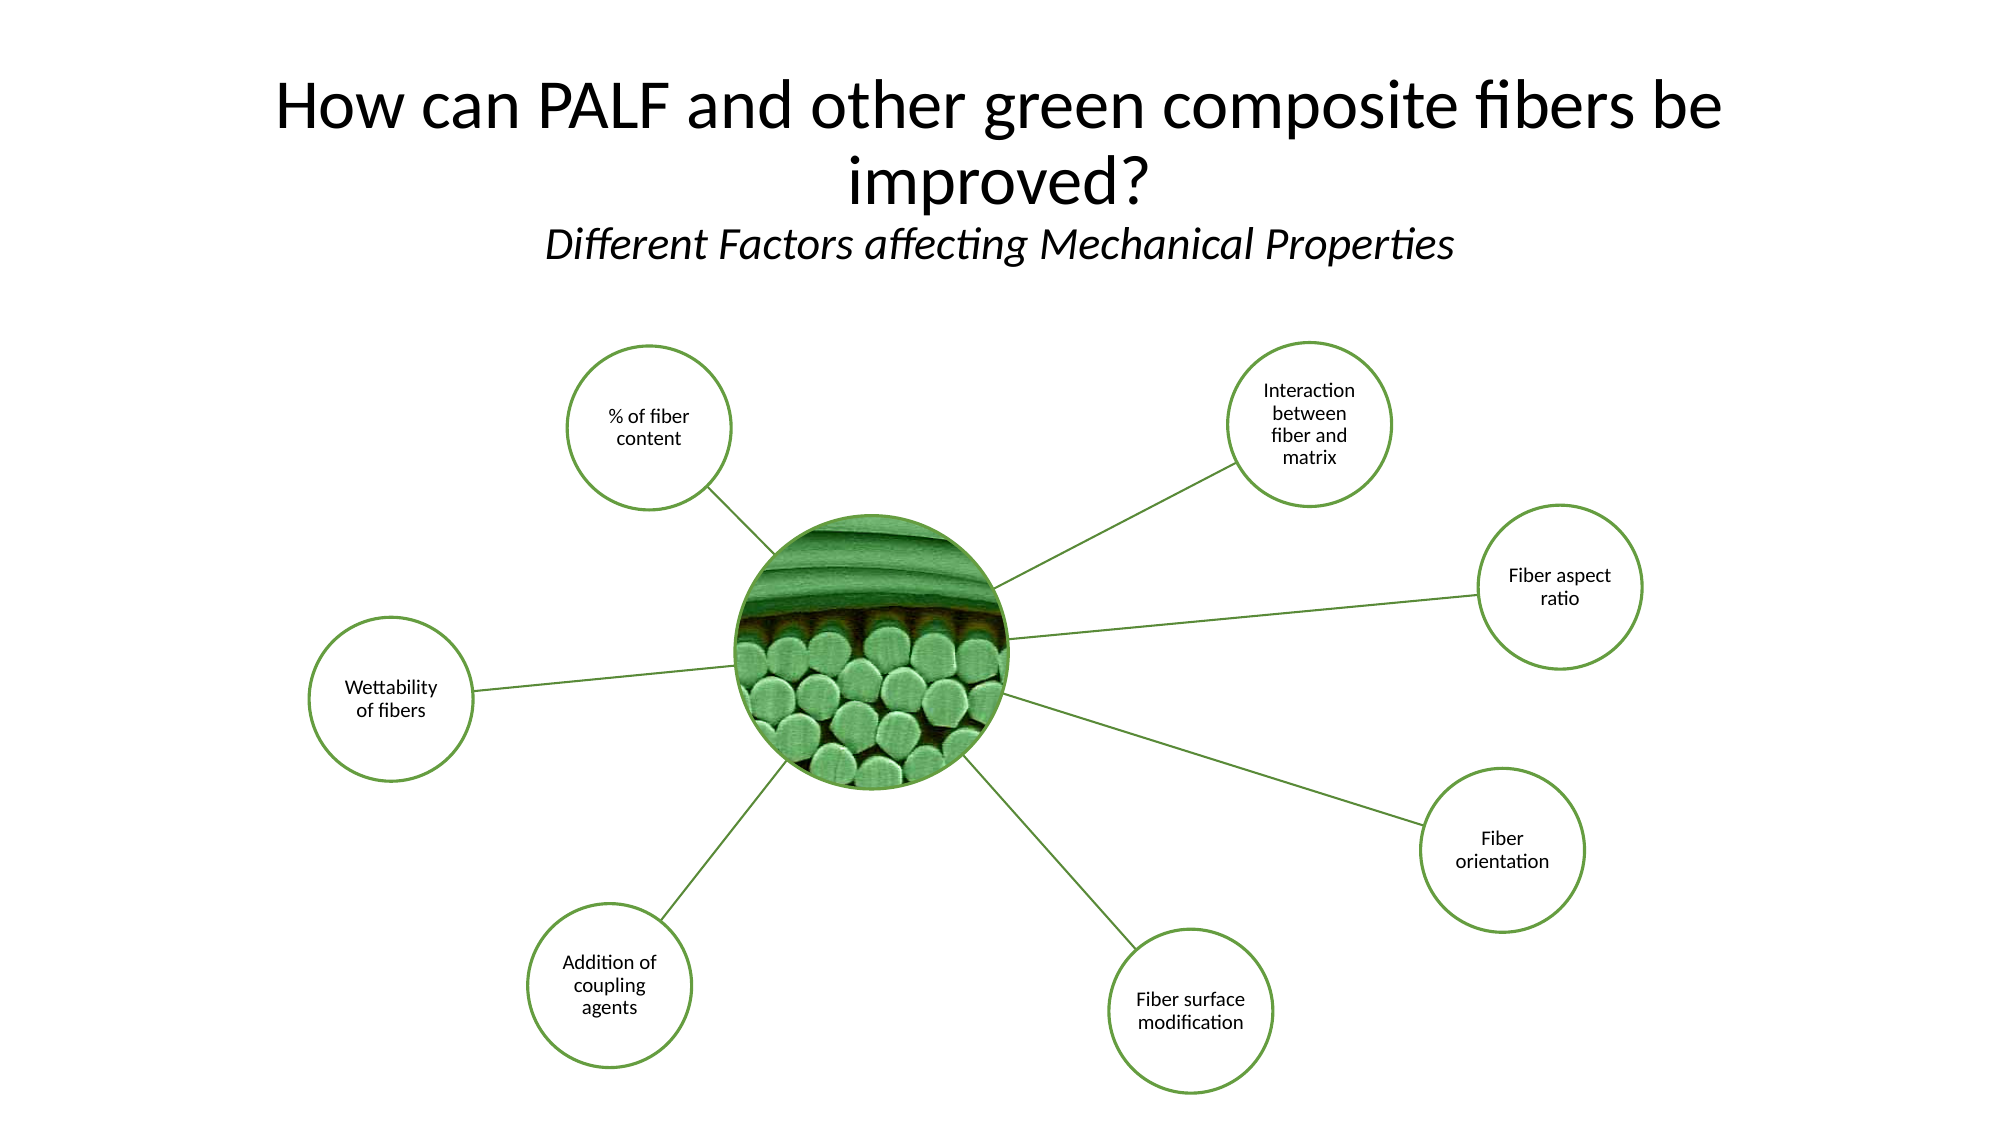

% of fiber content
Interaction between fiber and matrix
Fiber aspect ratio
Fiber orientation
Fiber surface modification
Wettability of fibers
Addition of coupling agents
# How can PALF and other green composite fibers be improved? Different Factors affecting Mechanical Properties